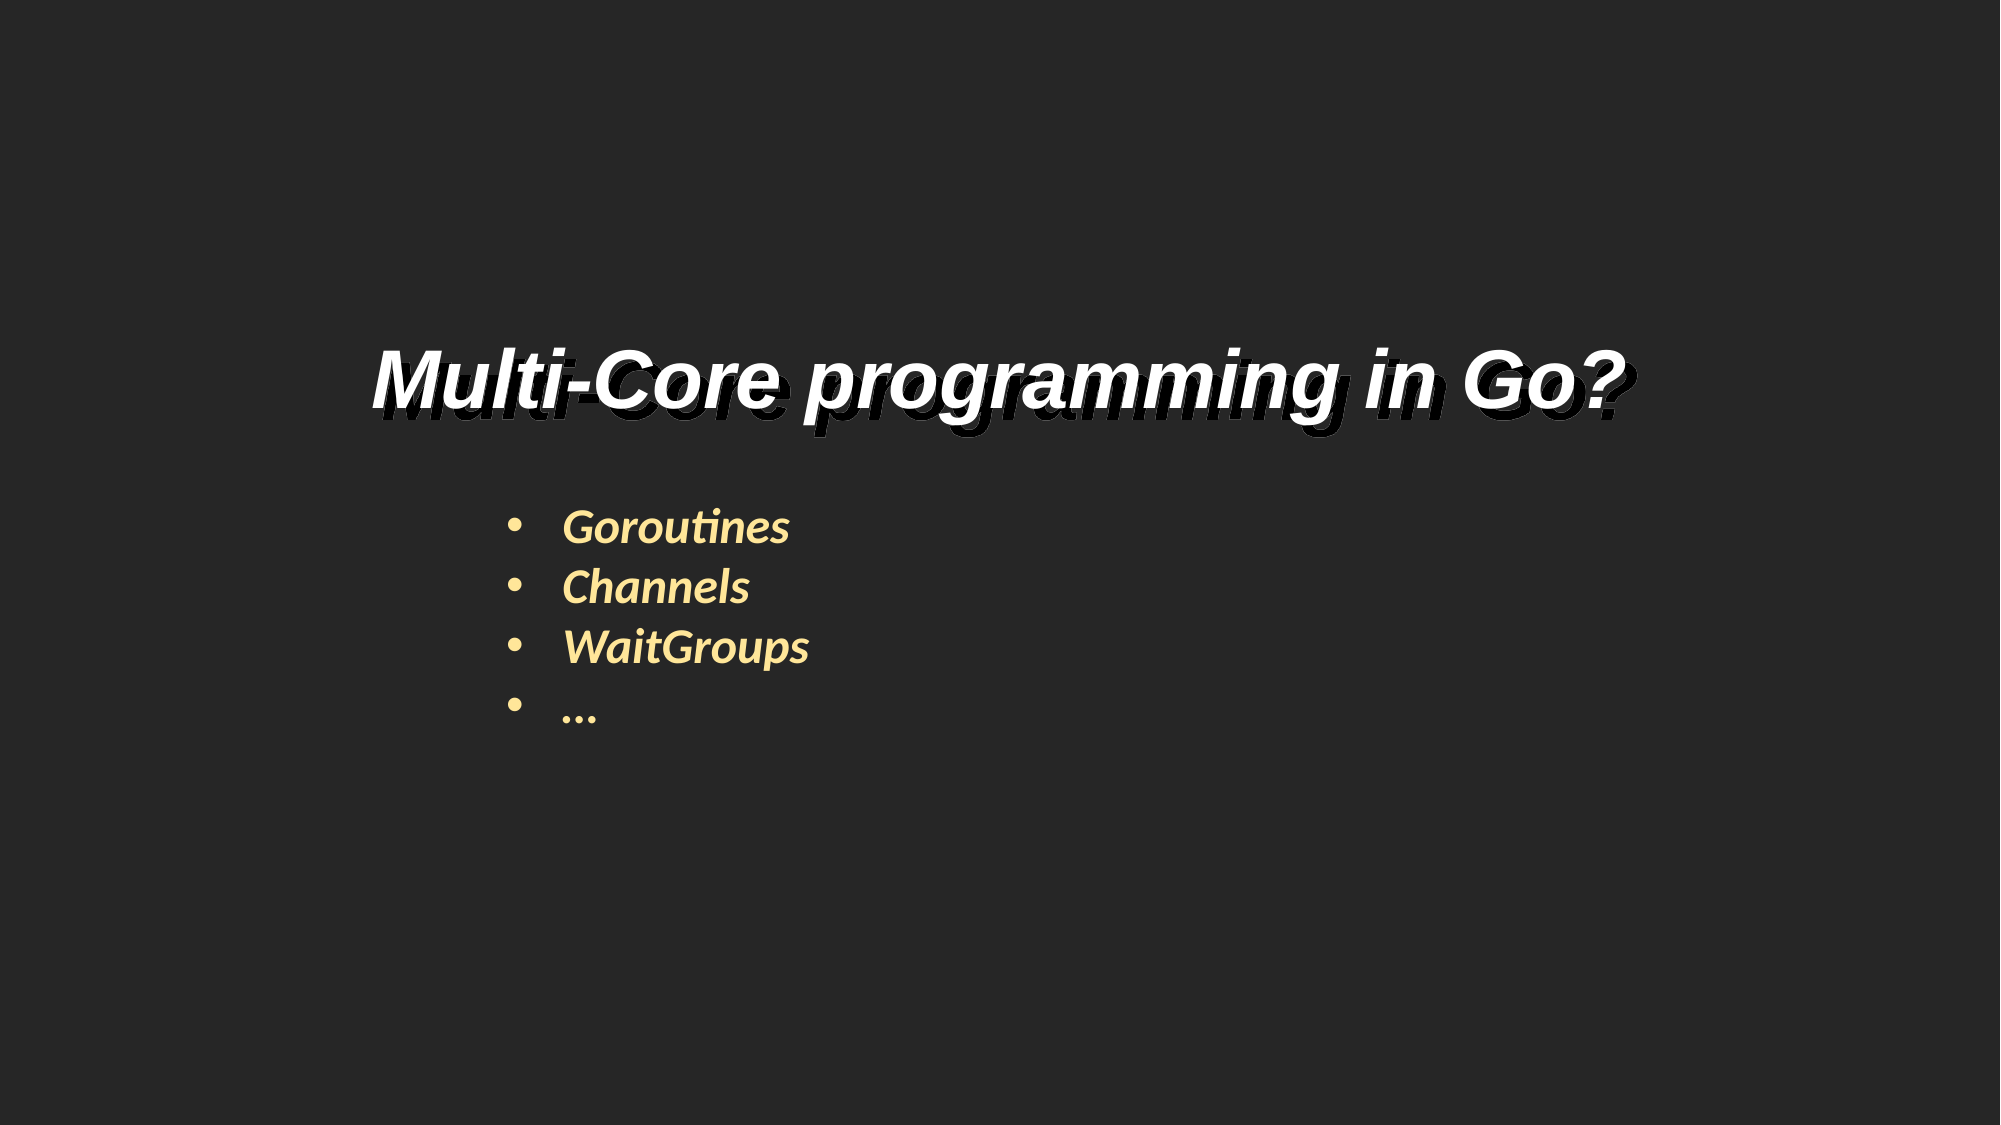

Multi-Core programming in Go?
Goroutines
Channels
WaitGroups
…